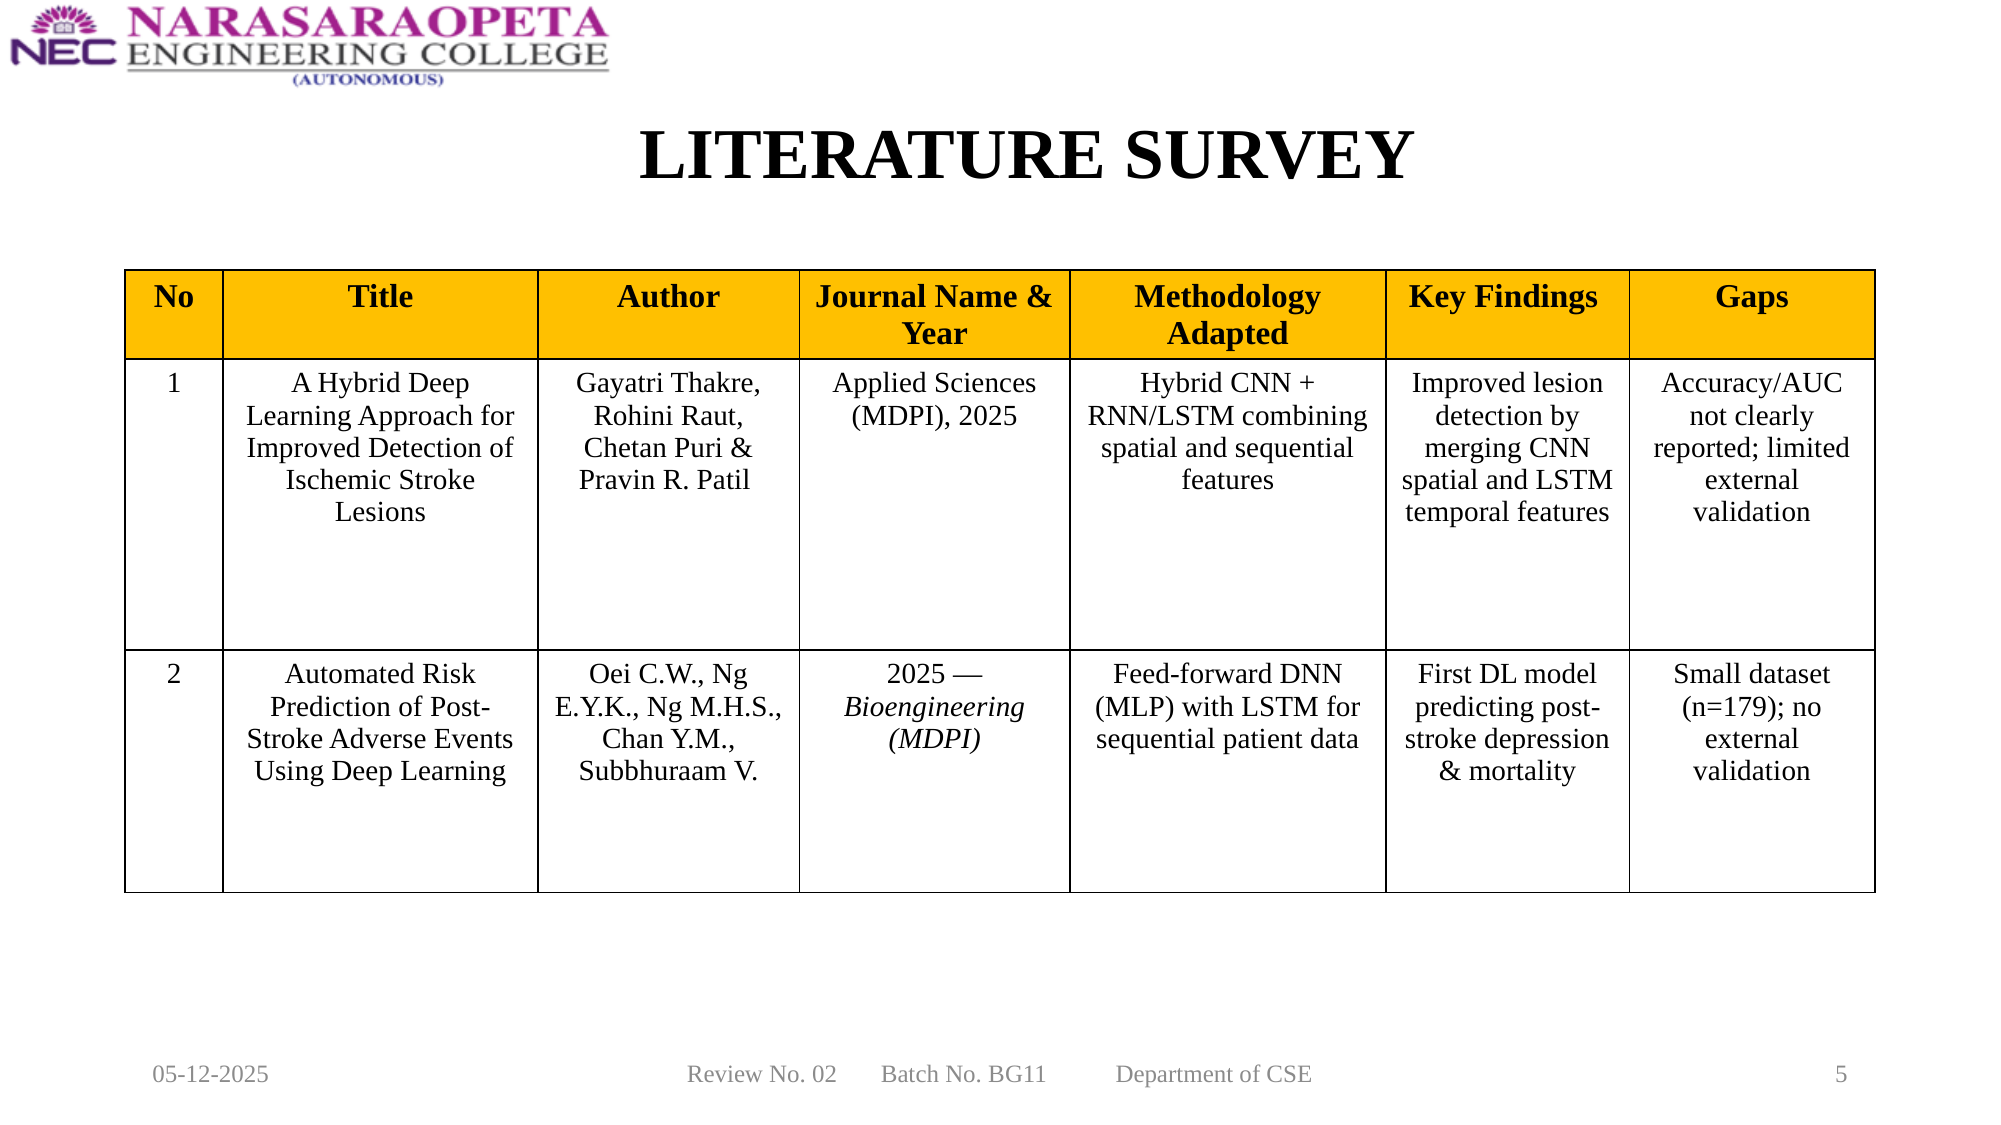

# LITERATURE SURVEY
| No | Title | Author | Journal Name & Year | Methodology Adapted | Key Findings | Gaps |
| --- | --- | --- | --- | --- | --- | --- |
| 1 | A Hybrid Deep Learning Approach for Improved Detection of Ischemic Stroke Lesions | Gayatri Thakre, Rohini Raut, Chetan Puri & Pravin R. Patil | Applied Sciences (MDPI), 2025 | Hybrid CNN + RNN/LSTM combining spatial and sequential features | Improved lesion detection by merging CNN spatial and LSTM temporal features | Accuracy/AUC not clearly reported; limited external validation |
| 2 | Automated Risk Prediction of Post-Stroke Adverse Events Using Deep Learning | Oei C.W., Ng E.Y.K., Ng M.H.S., Chan Y.M., Subbhuraam V. | 2025 — Bioengineering (MDPI) | Feed-forward DNN (MLP) with LSTM for sequential patient data | First DL model predicting post-stroke depression & mortality | Small dataset (n=179); no external validation |

05-12-2025
Review No. 02       Batch No. BG11           Department of CSE
5